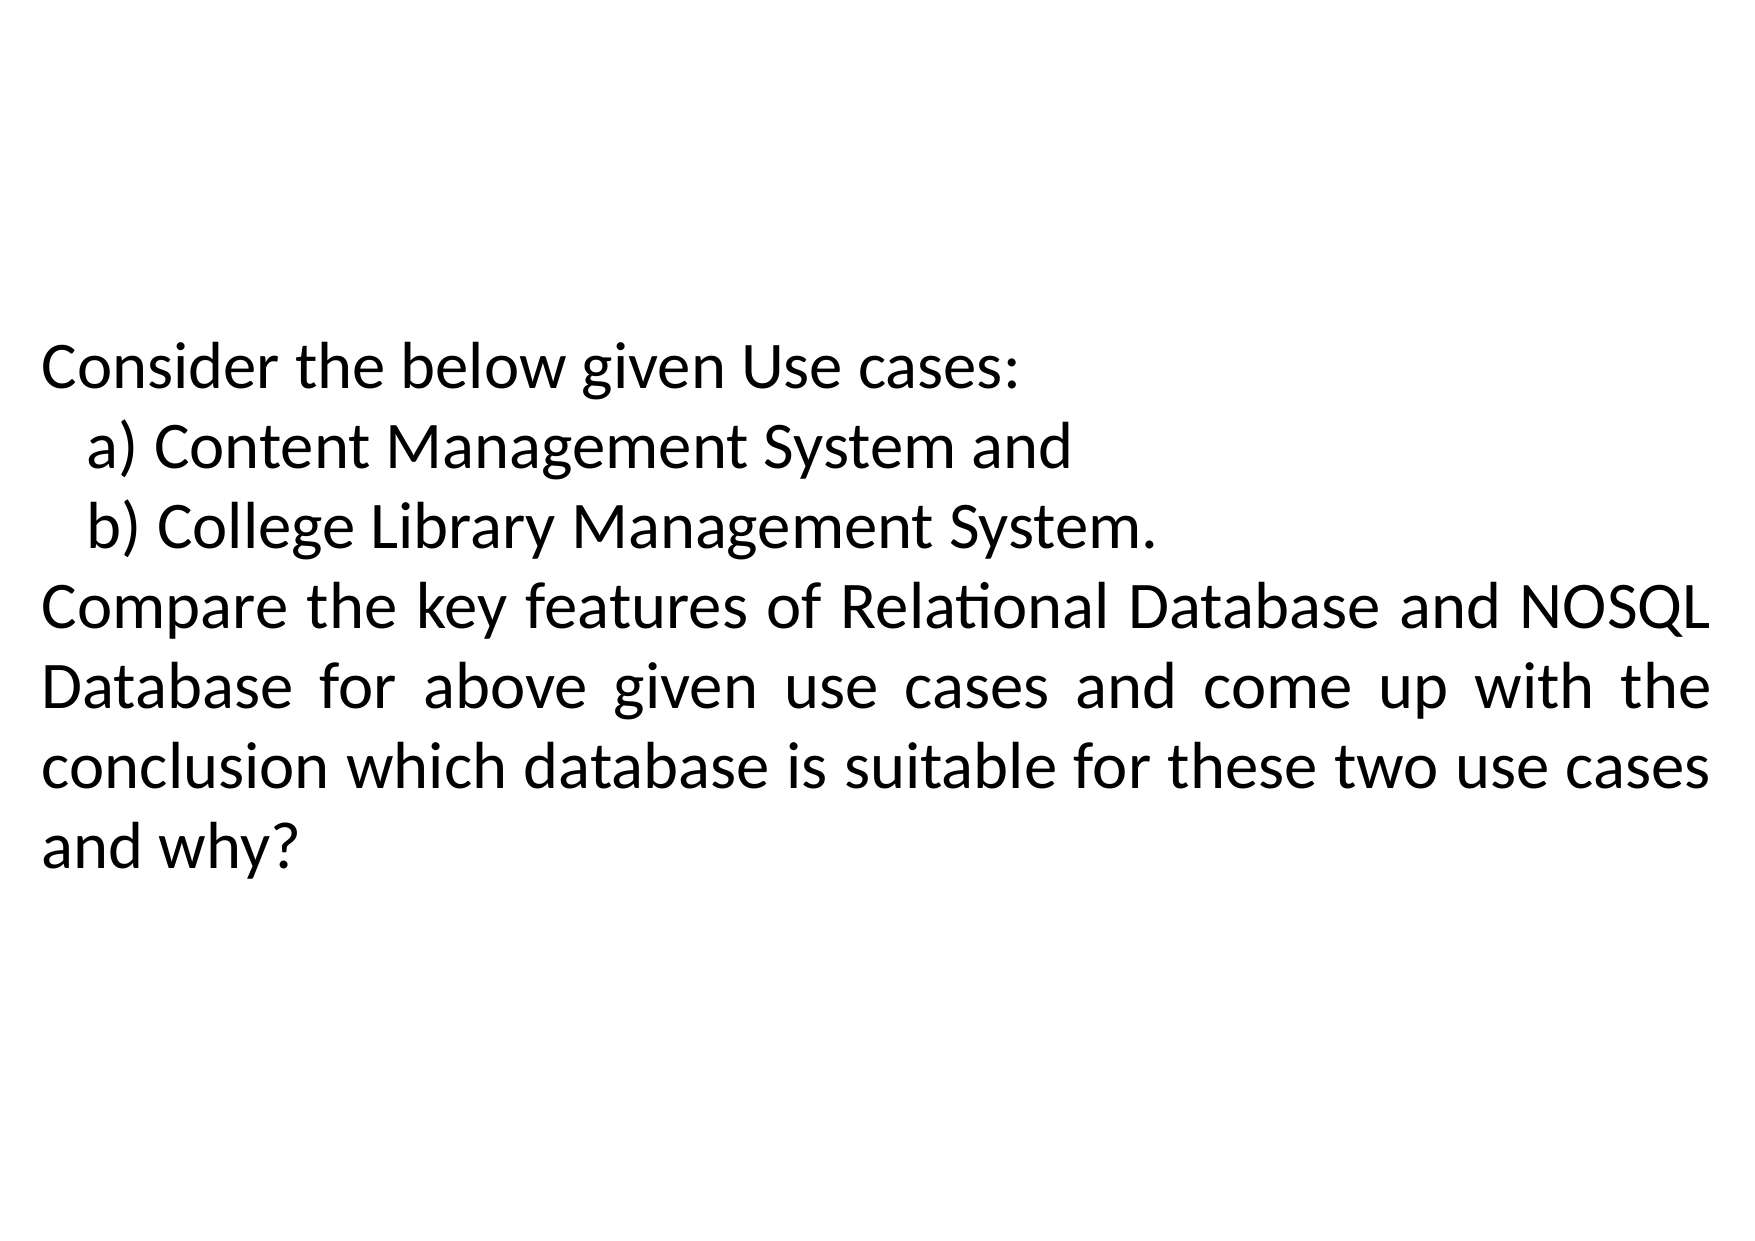

Consider the below given Use cases:
   a) Content Management System and
   b) College Library Management System.
Compare the key features of Relational Database and NOSQL Database for above given use cases and come up with the conclusion which database is suitable for these two use cases and why?